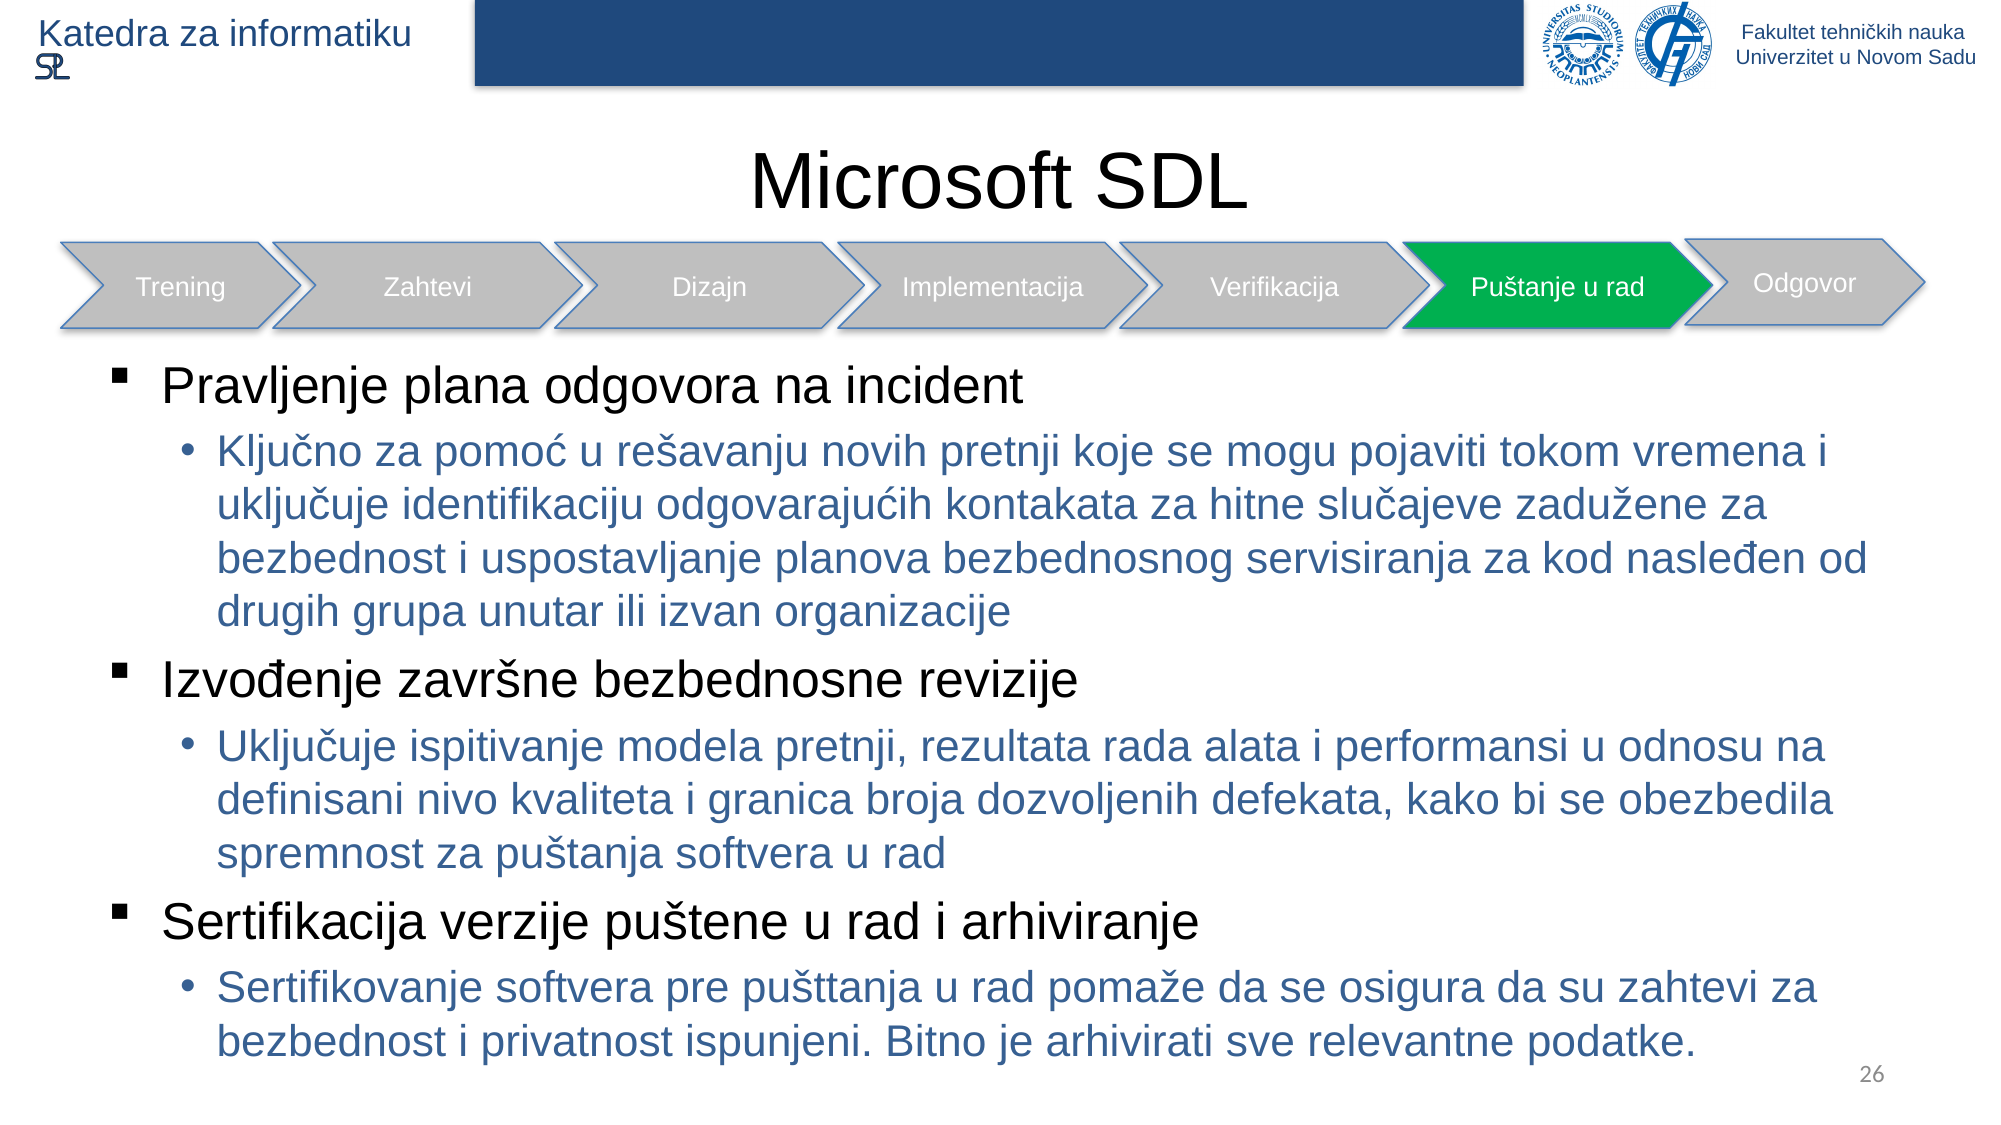

# Microsoft SDL
Odgovor
Trening
Zahtevi
Dizajn
Implementacija
Verifikacija
Puštanje u rad
Pravljenje plana odgovora na incident
Ključno za pomoć u rešavanju novih pretnji koje se mogu pojaviti tokom vremena i uključuje identifikaciju odgovarajućih kontakata za hitne slučajeve zadužene za bezbednost i uspostavljanje planova bezbednosnog servisiranja za kod nasleđen od drugih grupa unutar ili izvan organizacije
Izvođenje završne bezbednosne revizije
Uključuje ispitivanje modela pretnji, rezultata rada alata i performansi u odnosu na definisani nivo kvaliteta i granica broja dozvoljenih defekata, kako bi se obezbedila spremnost za puštanja softvera u rad
Sertifikacija verzije puštene u rad i arhiviranje
Sertifikovanje softvera pre pušttanja u rad pomaže da se osigura da su zahtevi za bezbednost i privatnost ispunjeni. Bitno je arhivirati sve relevantne podatke.
26